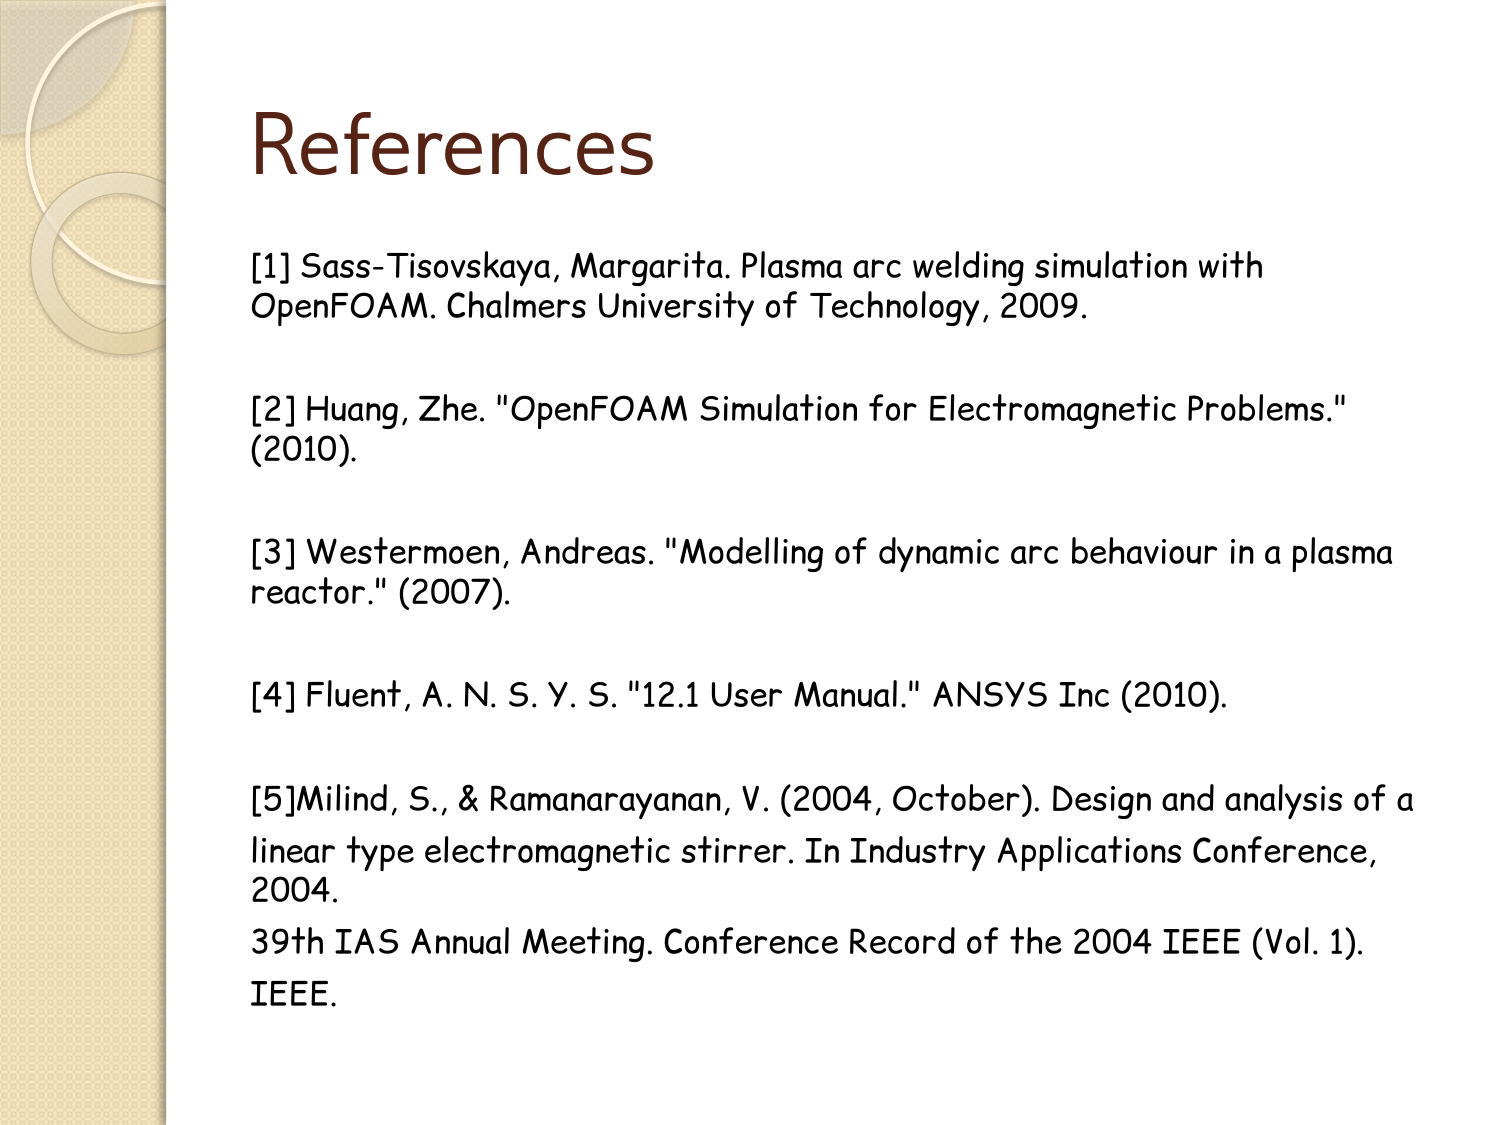

# References
[1] Sass-Tisovskaya, Margarita. Plasma arc welding simulation with OpenFOAM. Chalmers University of Technology, 2009.

[2] Huang, Zhe. "OpenFOAM Simulation for Electromagnetic Problems." (2010).

[3] Westermoen, Andreas. "Modelling of dynamic arc behaviour in a plasma reactor." (2007).

[4] Fluent, A. N. S. Y. S. "12.1 User Manual." ANSYS Inc (2010).

[5]Milind, S., & Ramanarayanan, V. (2004, October). Design and analysis of a
linear type electromagnetic stirrer. In Industry Applications Conference, 2004.
39th IAS Annual Meeting. Conference Record of the 2004 IEEE (Vol. 1).
IEEE.